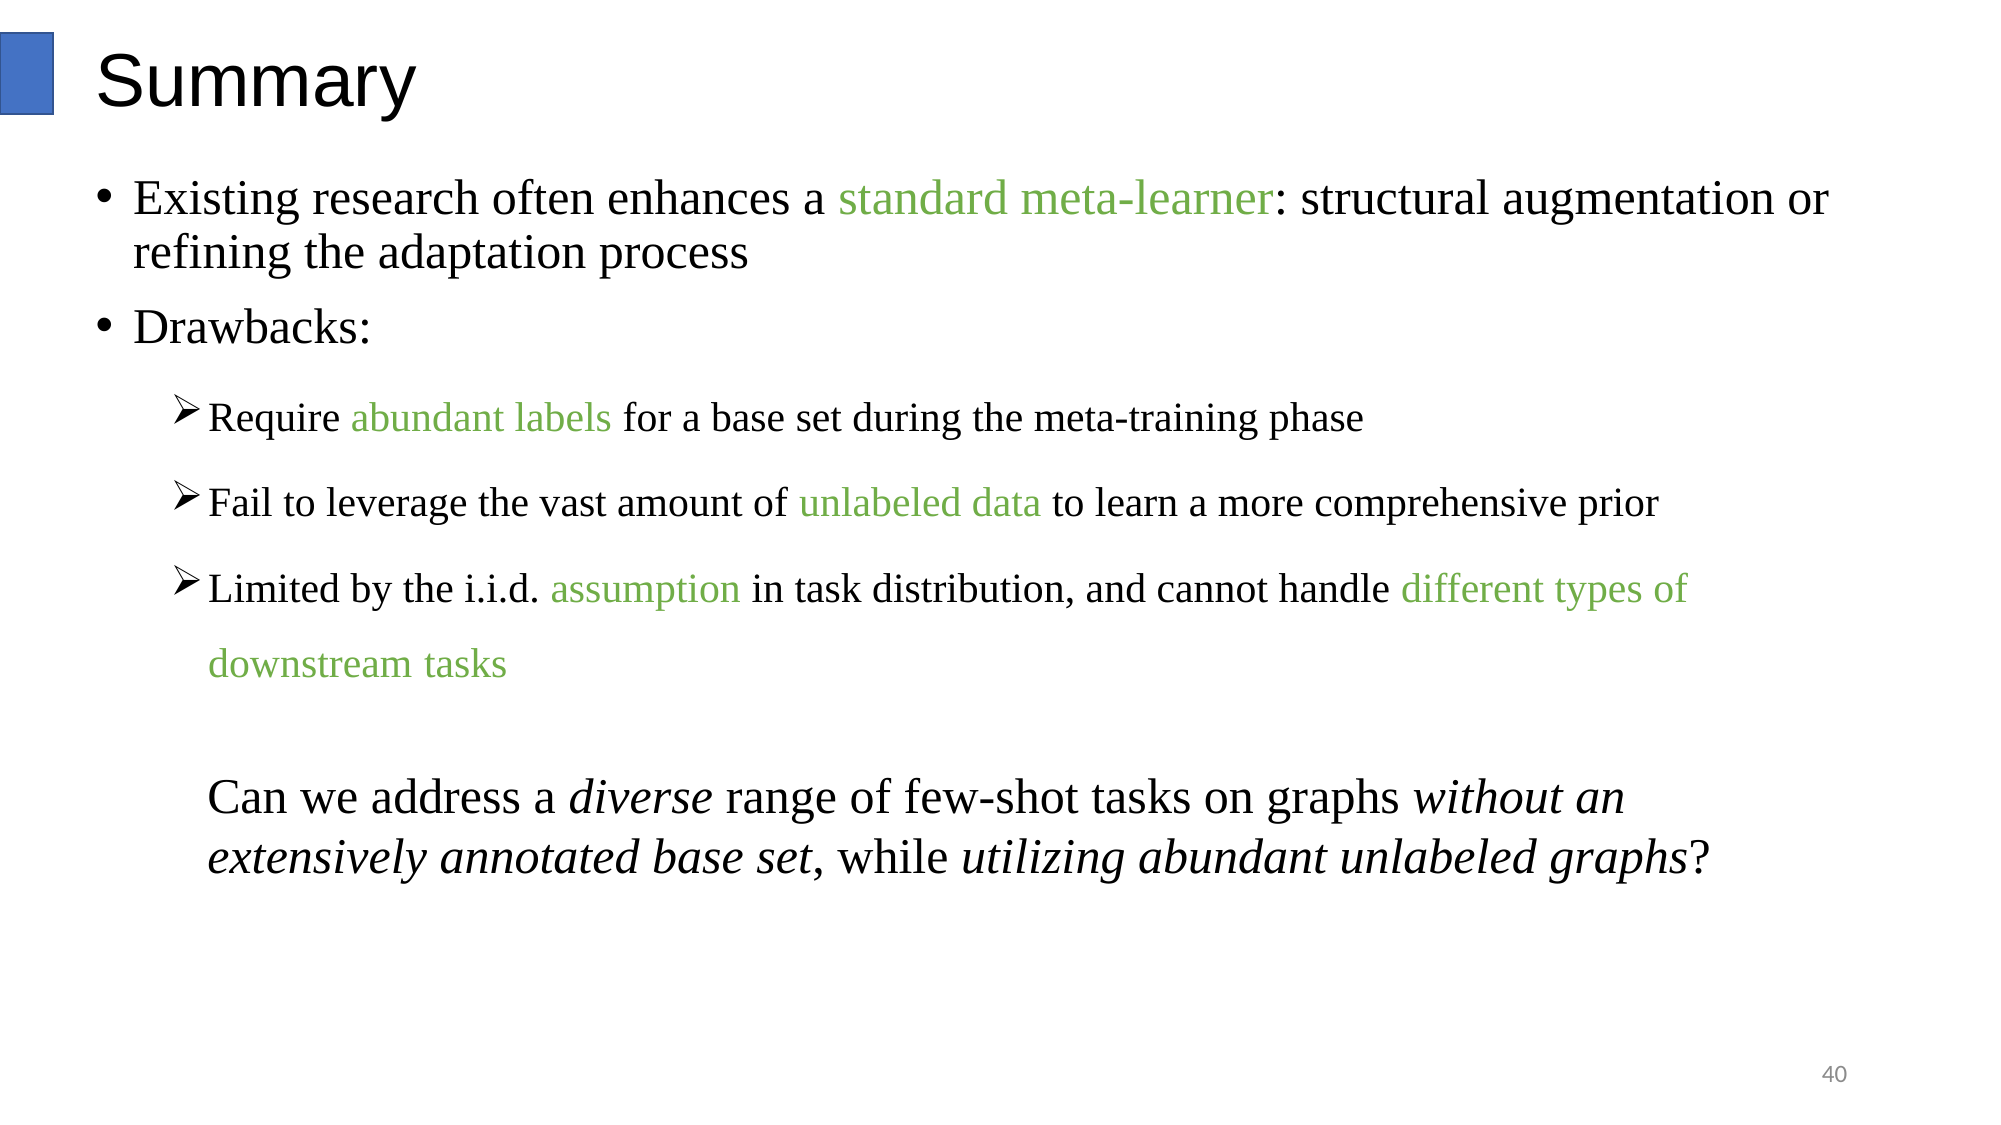

# Summary
Existing research often enhances a standard meta-learner: structural augmentation or refining the adaptation process
Drawbacks:
Require abundant labels for a base set during the meta-training phase
Fail to leverage the vast amount of unlabeled data to learn a more comprehensive prior
Limited by the i.i.d. assumption in task distribution, and cannot handle different types of downstream tasks
Can we address a diverse range of few-shot tasks on graphs without an extensively annotated base set, while utilizing abundant unlabeled graphs?

40